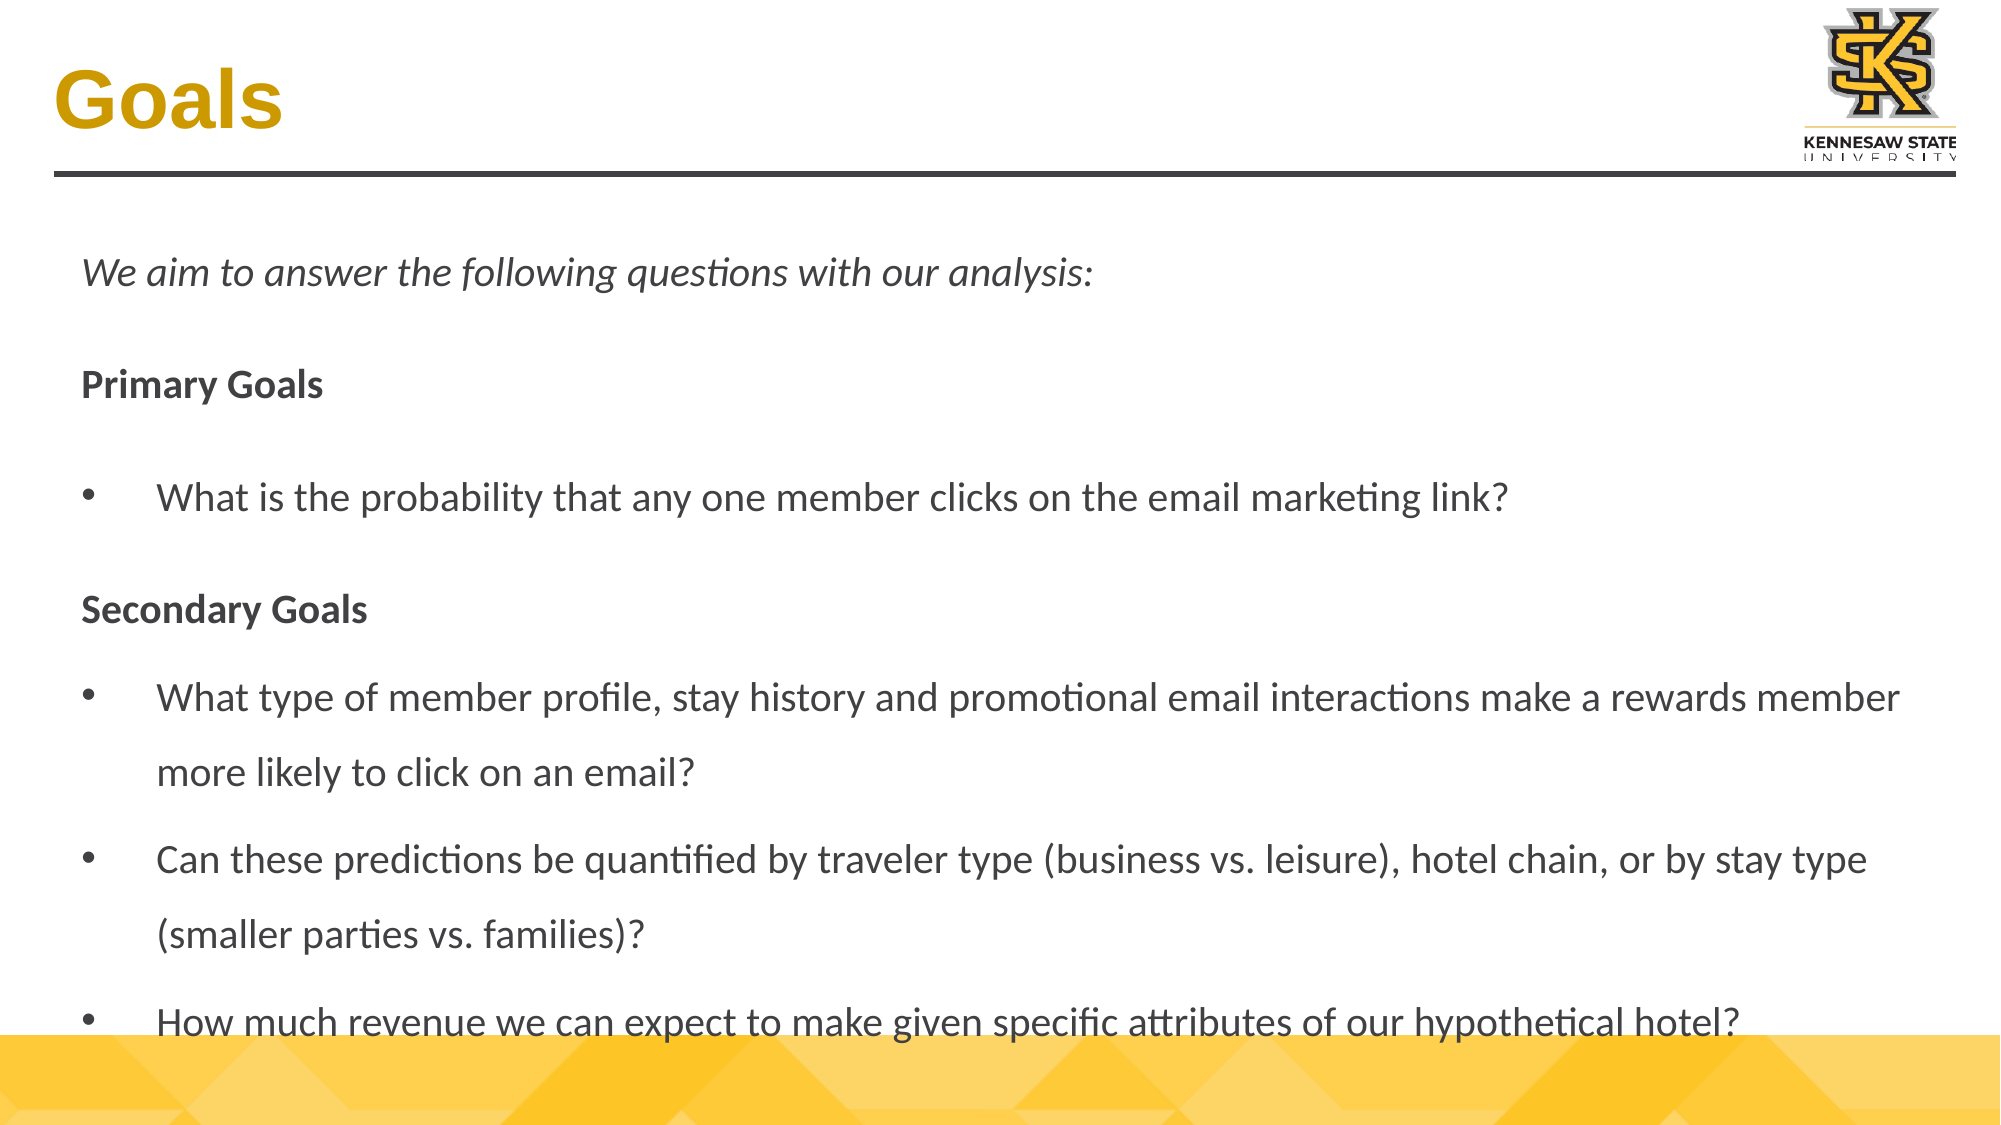

# Goals
We aim to answer the following questions with our analysis:
Primary Goals
What is the probability that any one member clicks on the email marketing link?
Secondary Goals
What type of member profile, stay history and promotional email interactions make a rewards member more likely to click on an email?
Can these predictions be quantified by traveler type (business vs. leisure), hotel chain, or by stay type (smaller parties vs. families)?
How much revenue we can expect to make given specific attributes of our hypothetical hotel?

9